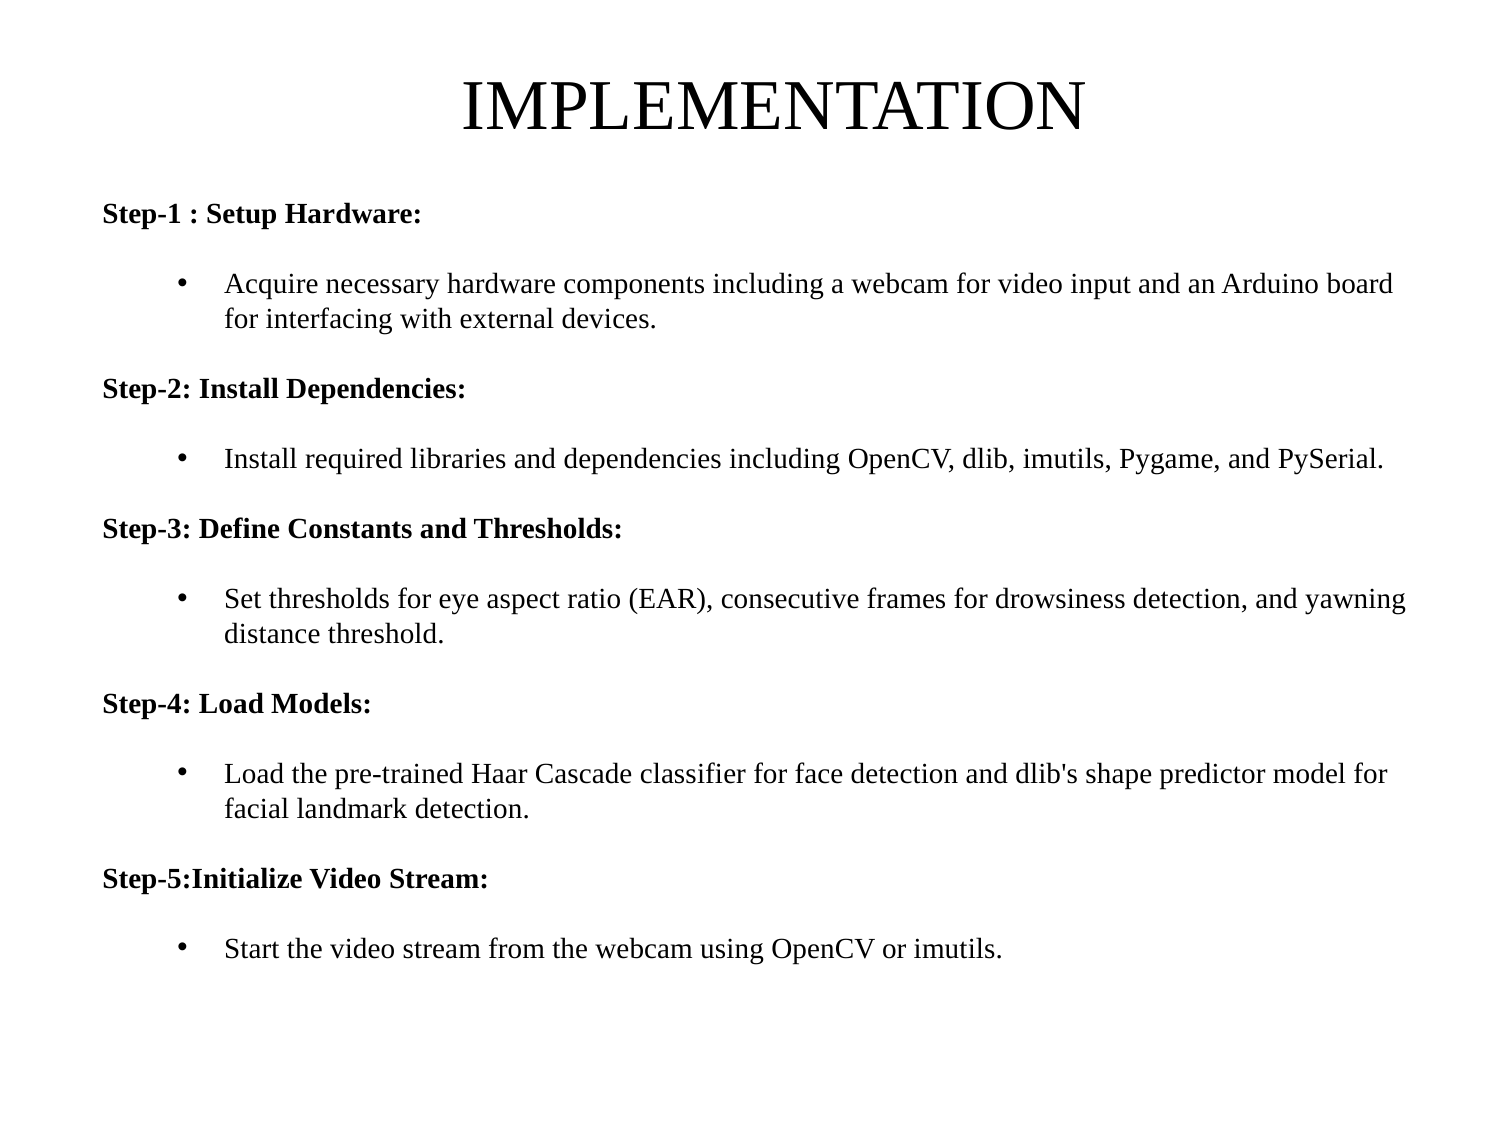

# IMPLEMENTATION
Step-1 : Setup Hardware:

Acquire necessary hardware components including a webcam for video input and an Arduino board for interfacing with external devices.

Step-2: Install Dependencies:

Install required libraries and dependencies including OpenCV, dlib, imutils, Pygame, and PySerial.

Step-3: Define Constants and Thresholds:

Set thresholds for eye aspect ratio (EAR), consecutive frames for drowsiness detection, and yawning distance threshold.

Step-4: Load Models:

Load the pre-trained Haar Cascade classifier for face detection and dlib's shape predictor model for facial landmark detection.

Step-5:Initialize Video Stream:

Start the video stream from the webcam using OpenCV or imutils.